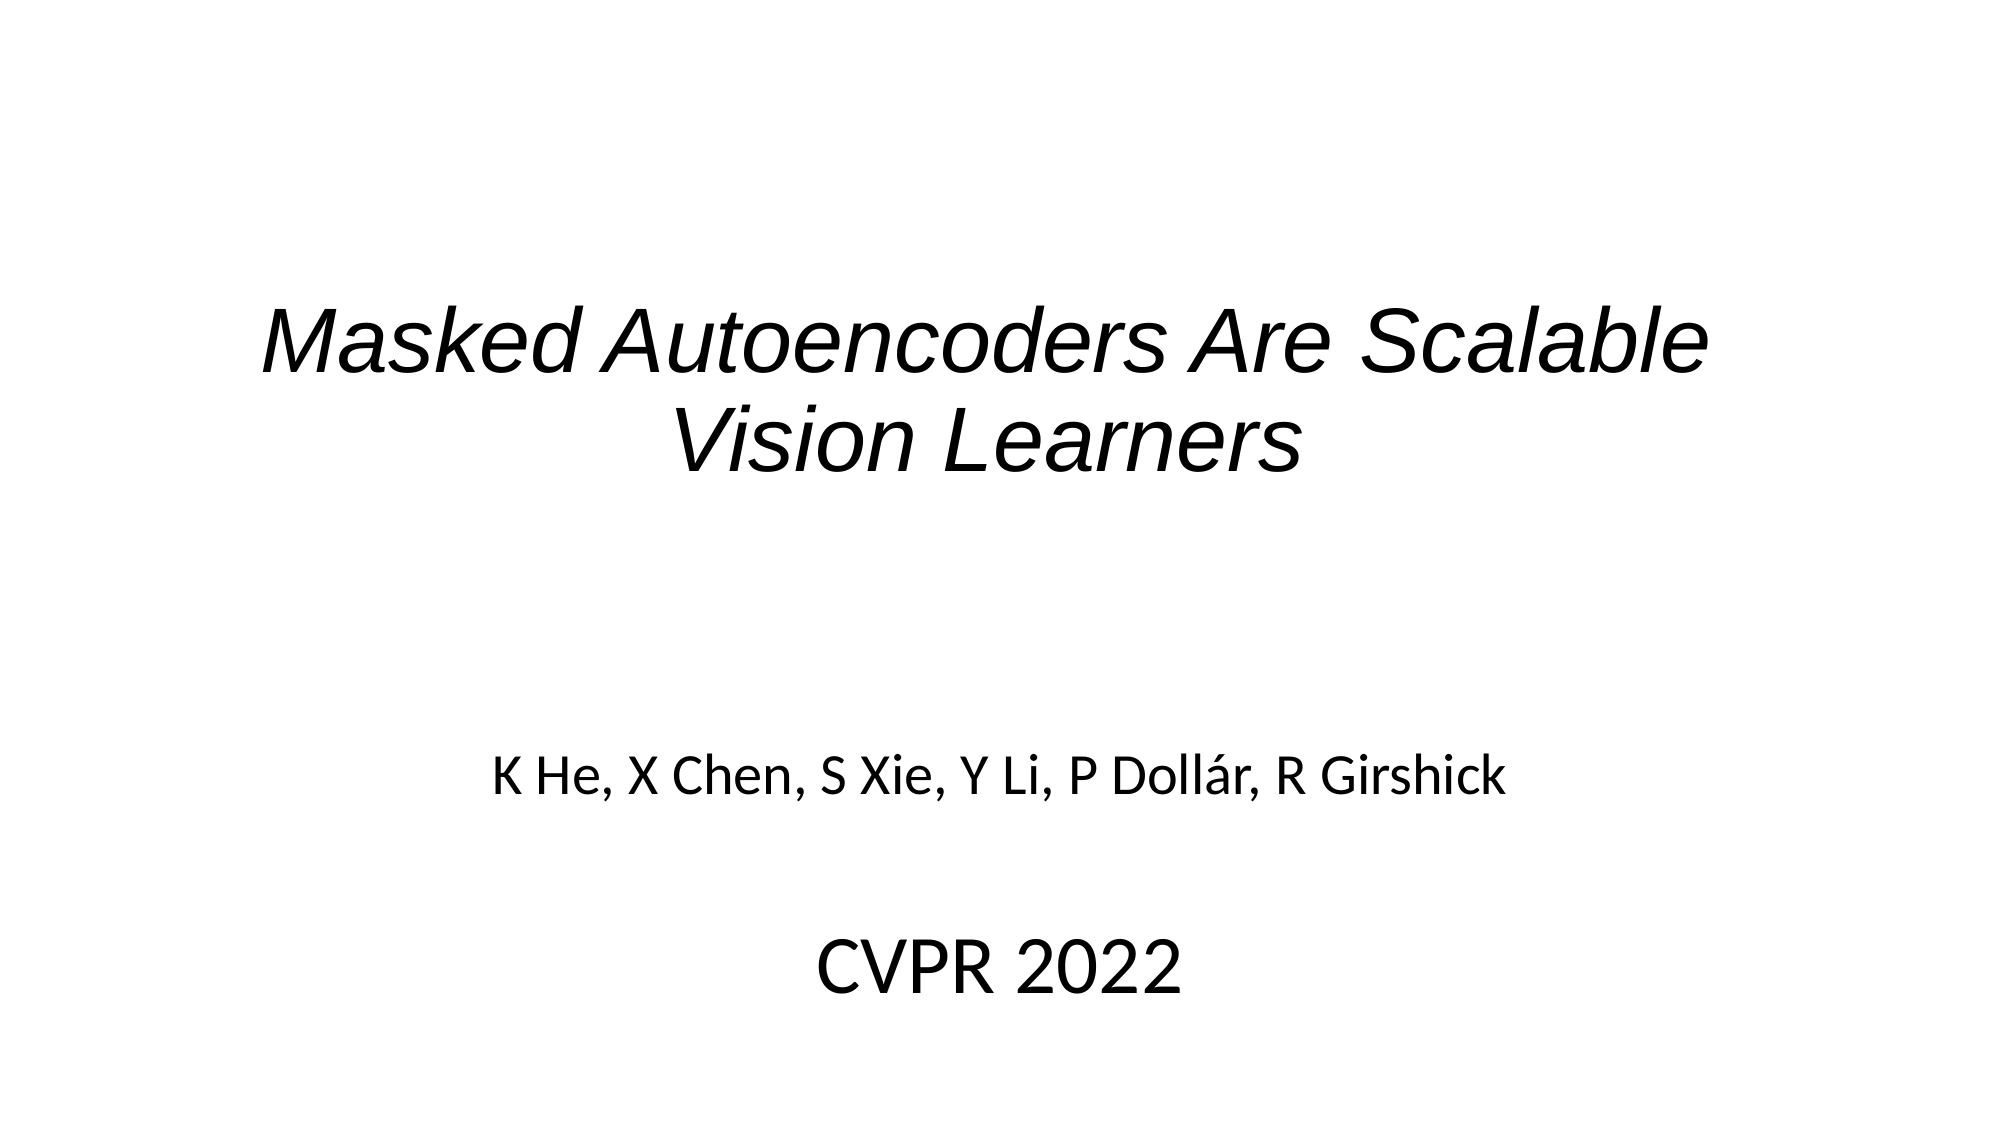

# Masked Autoencoders Are Scalable Vision Learners
K He, X Chen, S Xie, Y Li, P Dollár, R Girshick

CVPR 2022